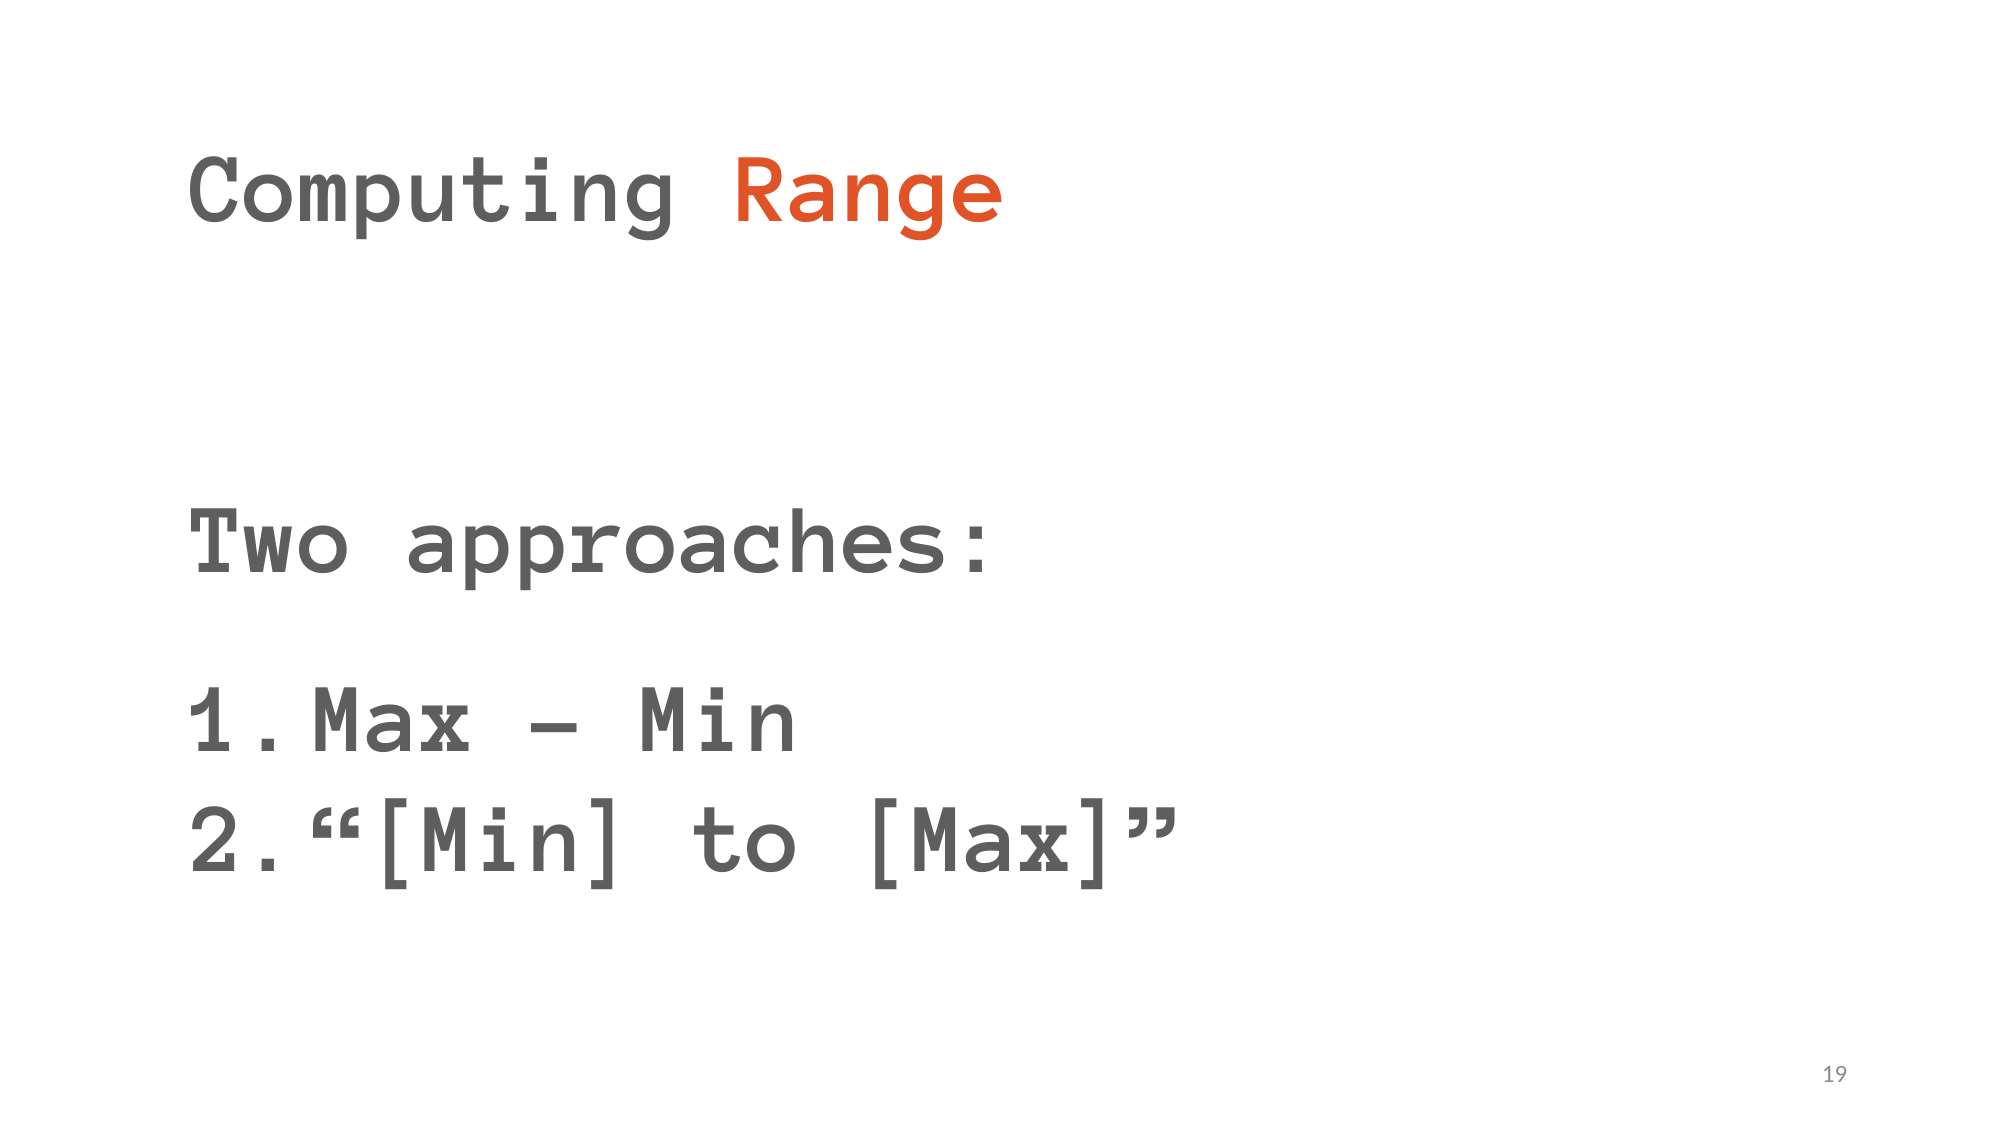

Computing Range
Two approaches:

Max – Min
“[Min] to [Max]”
19